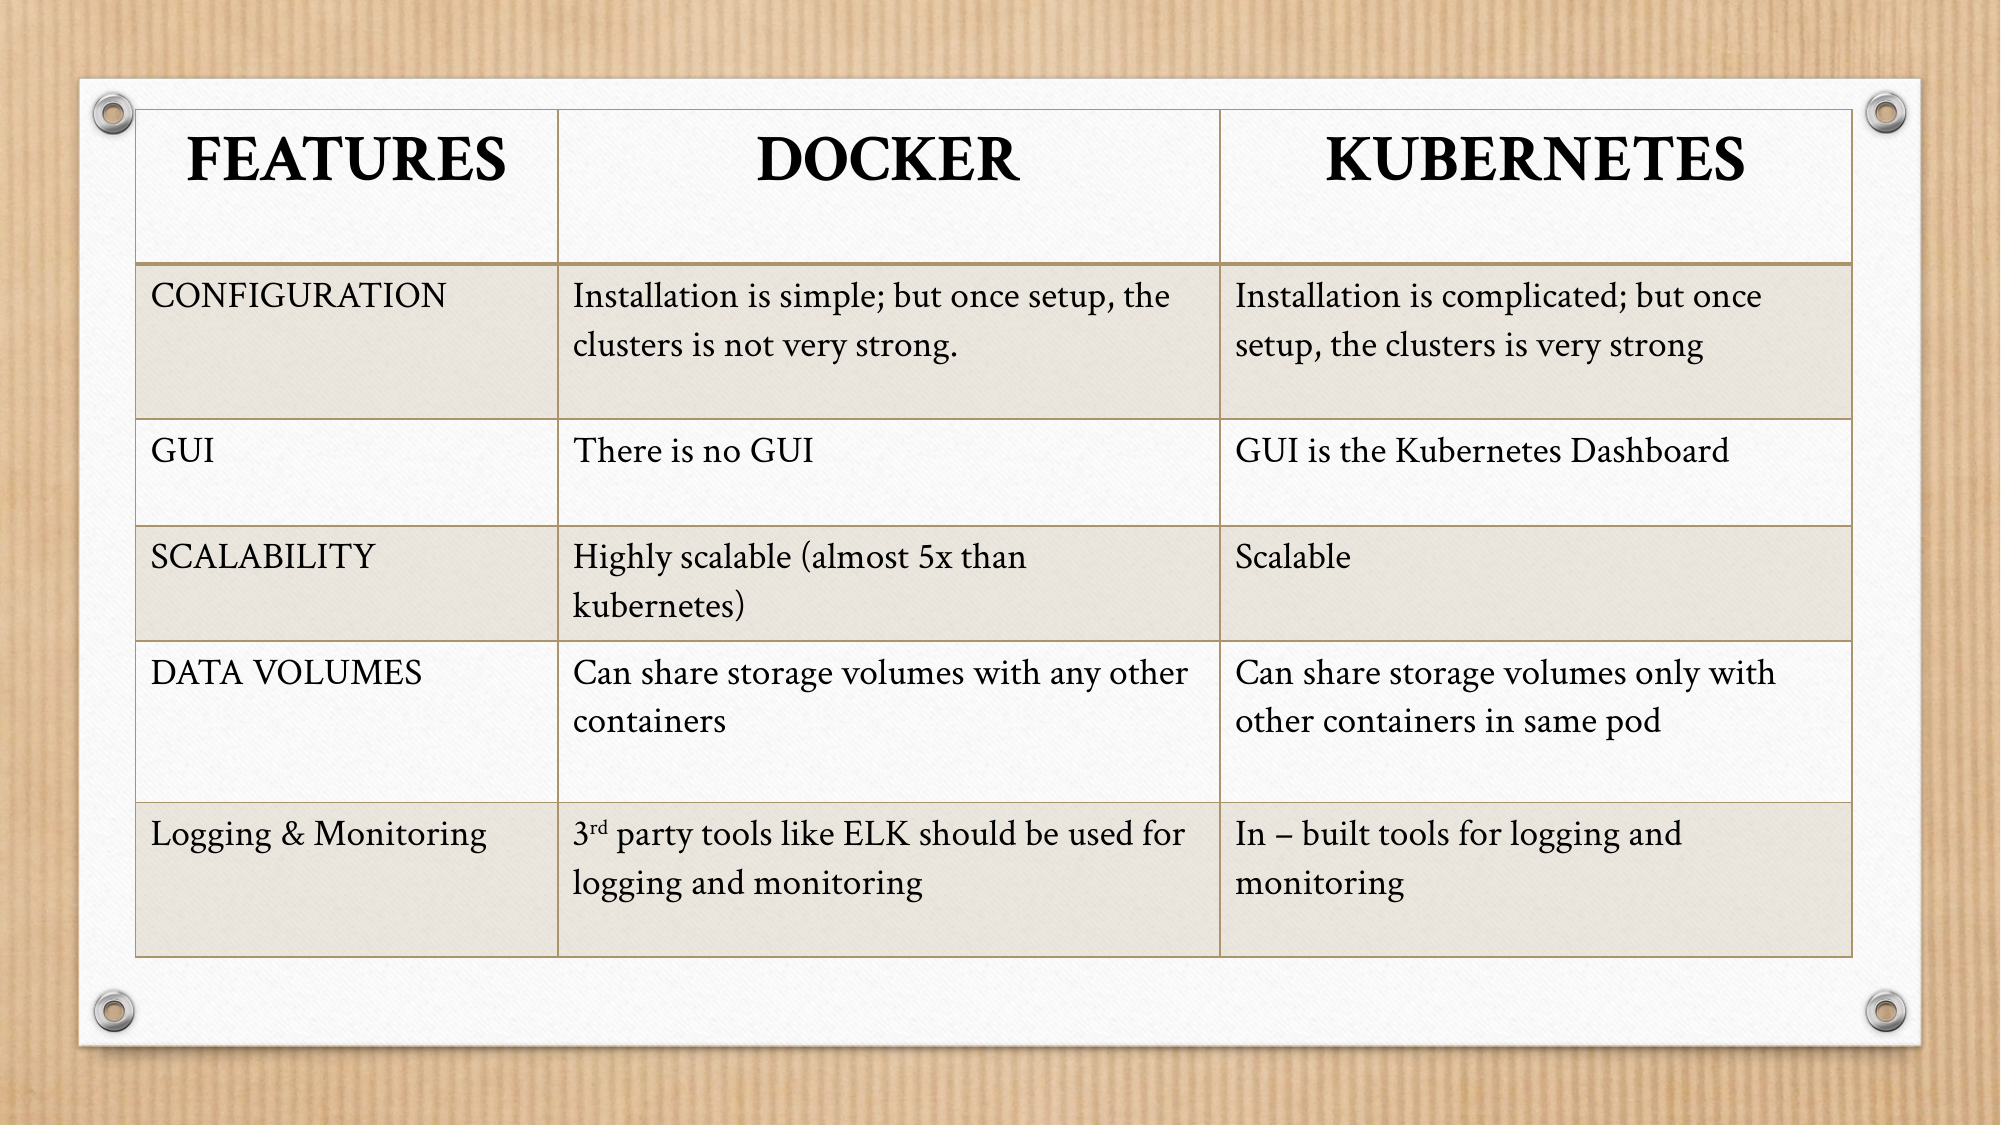

| FEATURES | DOCKER | KUBERNETES |
| --- | --- | --- |
| CONFIGURATION | Installation is simple; but once setup, the clusters is not very strong. | Installation is complicated; but once setup, the clusters is very strong |
| GUI | There is no GUI | GUI is the Kubernetes Dashboard |
| SCALABILITY | Highly scalable (almost 5x than kubernetes) | Scalable |
| DATA VOLUMES | Can share storage volumes with any other containers | Can share storage volumes only with other containers in same pod |
| Logging & Monitoring | 3rd party tools like ELK should be used for logging and monitoring | In – built tools for logging and monitoring |